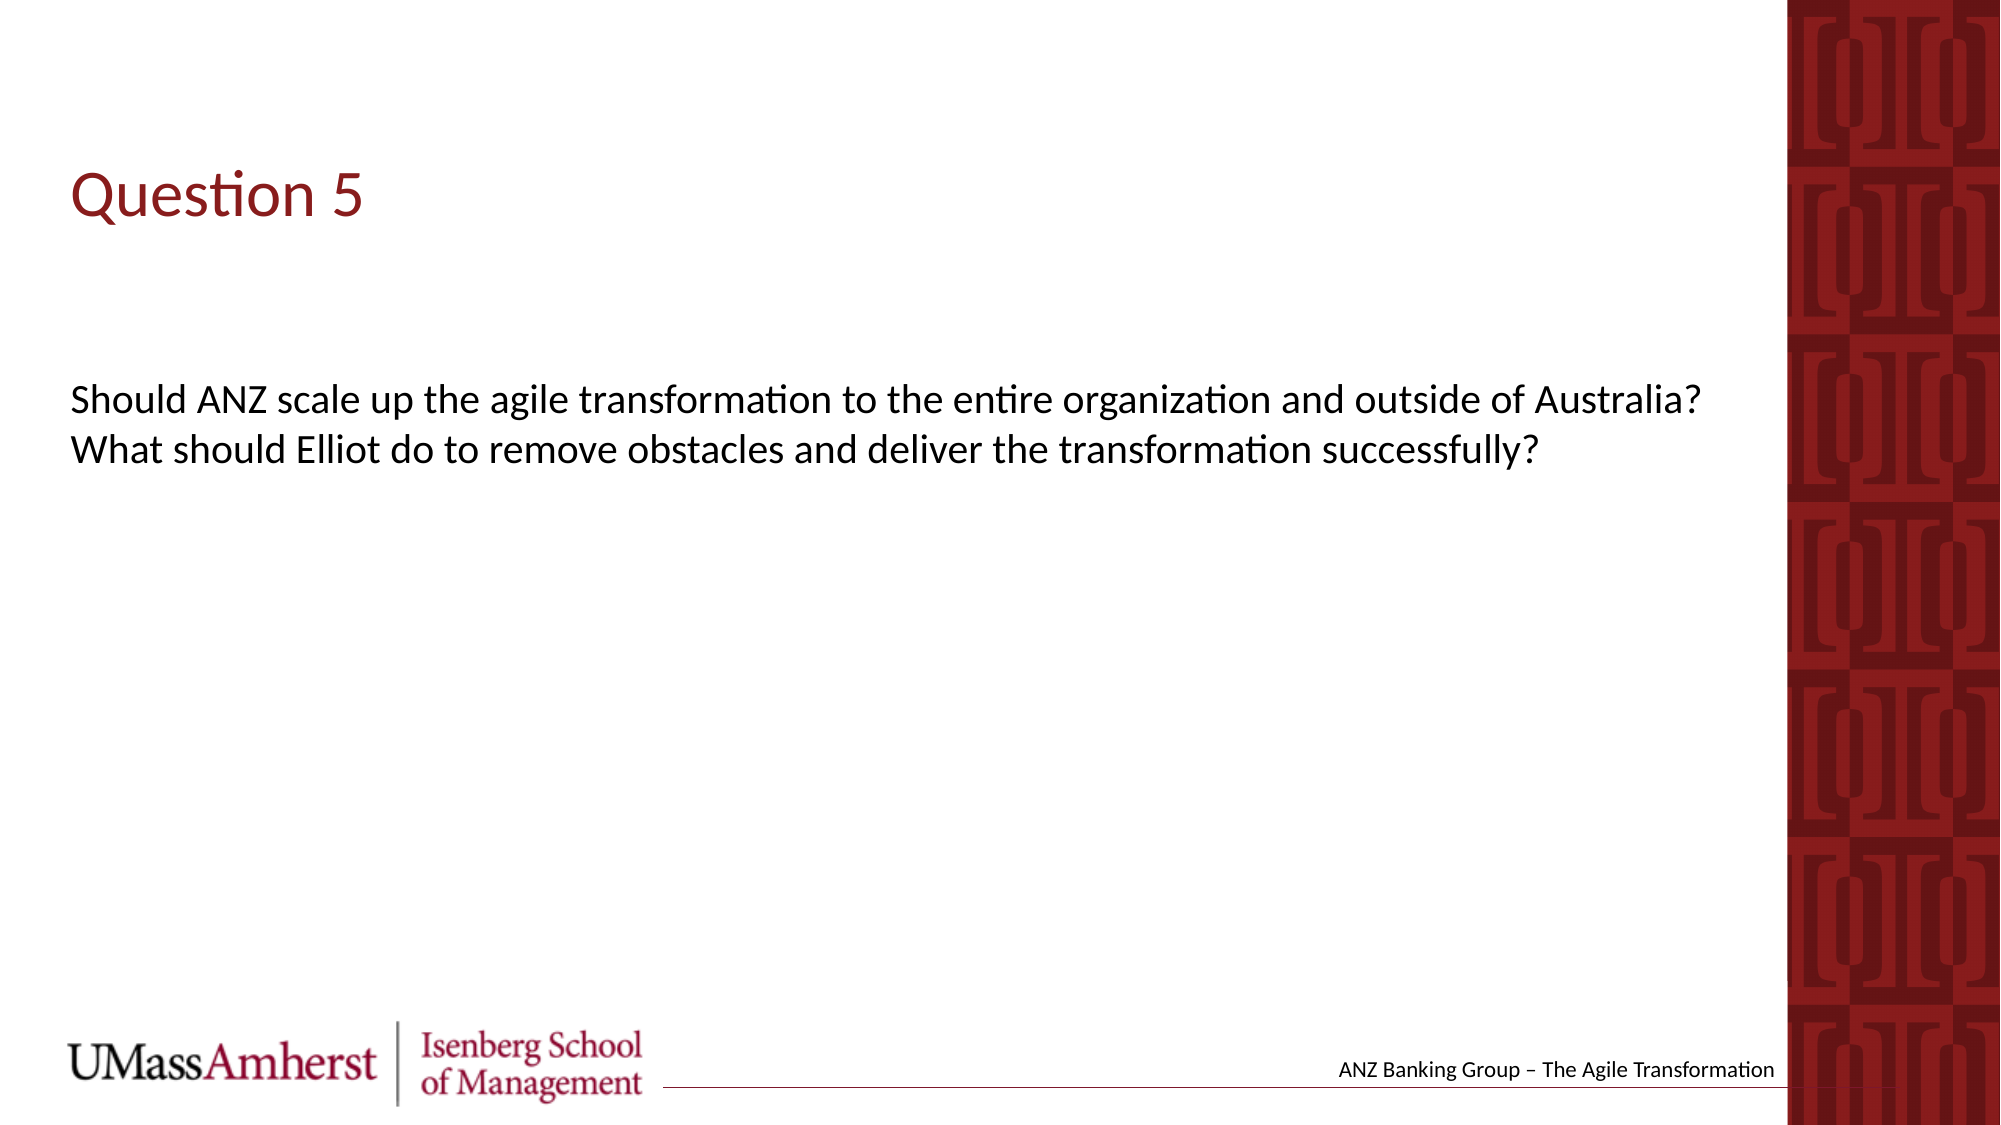

Question 5
Should ANZ scale up the agile transformation to the entire organization and outside of Australia? What should Elliot do to remove obstacles and deliver the transformation successfully?